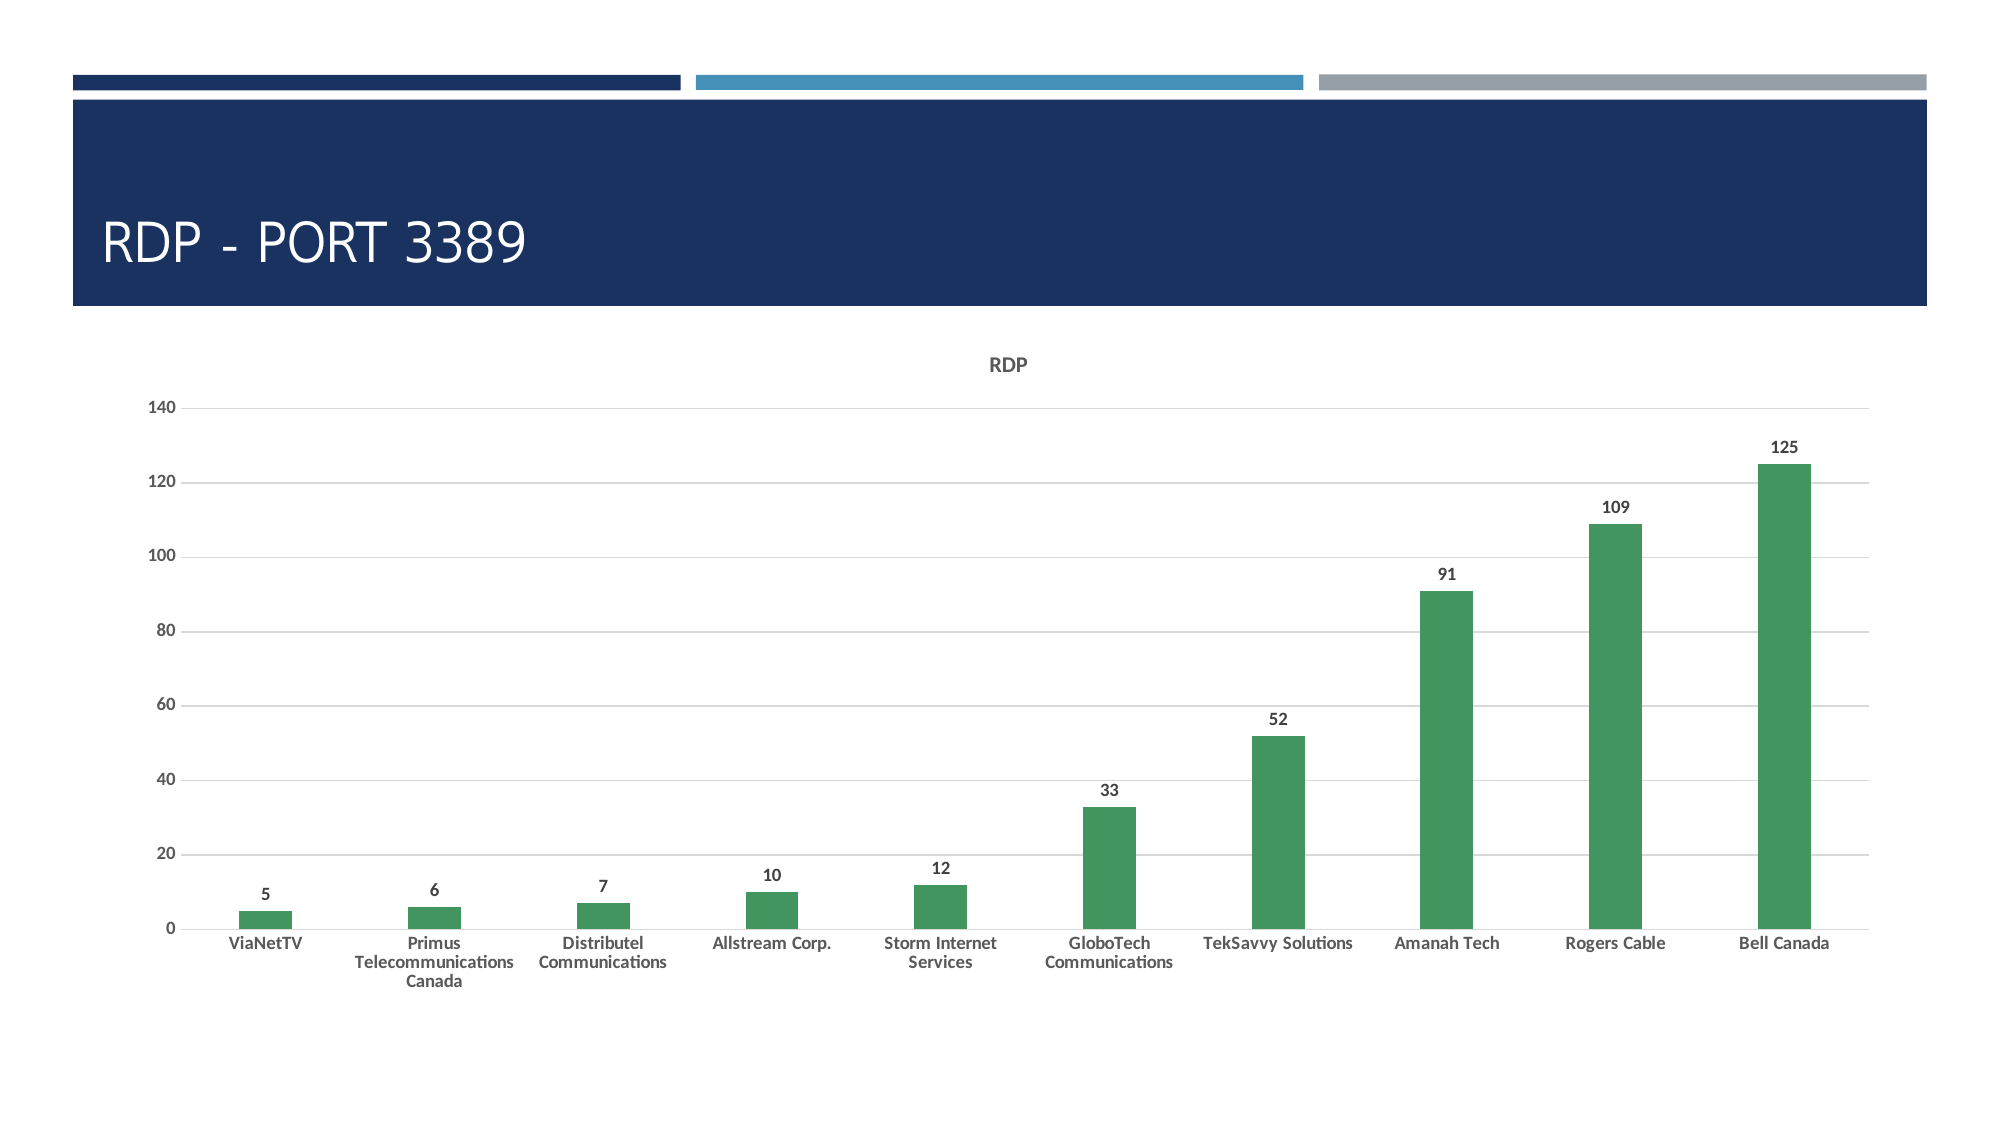

# RDP - port 3389

### Chart: RDP

| Category |  |
|---|---|
| ViaNetTV | 5.0 |
| Primus Telecommunications Canada | 6.0 |
| Distributel Communications | 7.0 |
| Allstream Corp. | 10.0 |
| Storm Internet Services | 12.0 |
| GloboTech Communications | 33.0 |
| TekSavvy Solutions | 52.0 |
| Amanah Tech | 91.0 |
| Rogers Cable | 109.0 |
| Bell Canada | 125.0 |